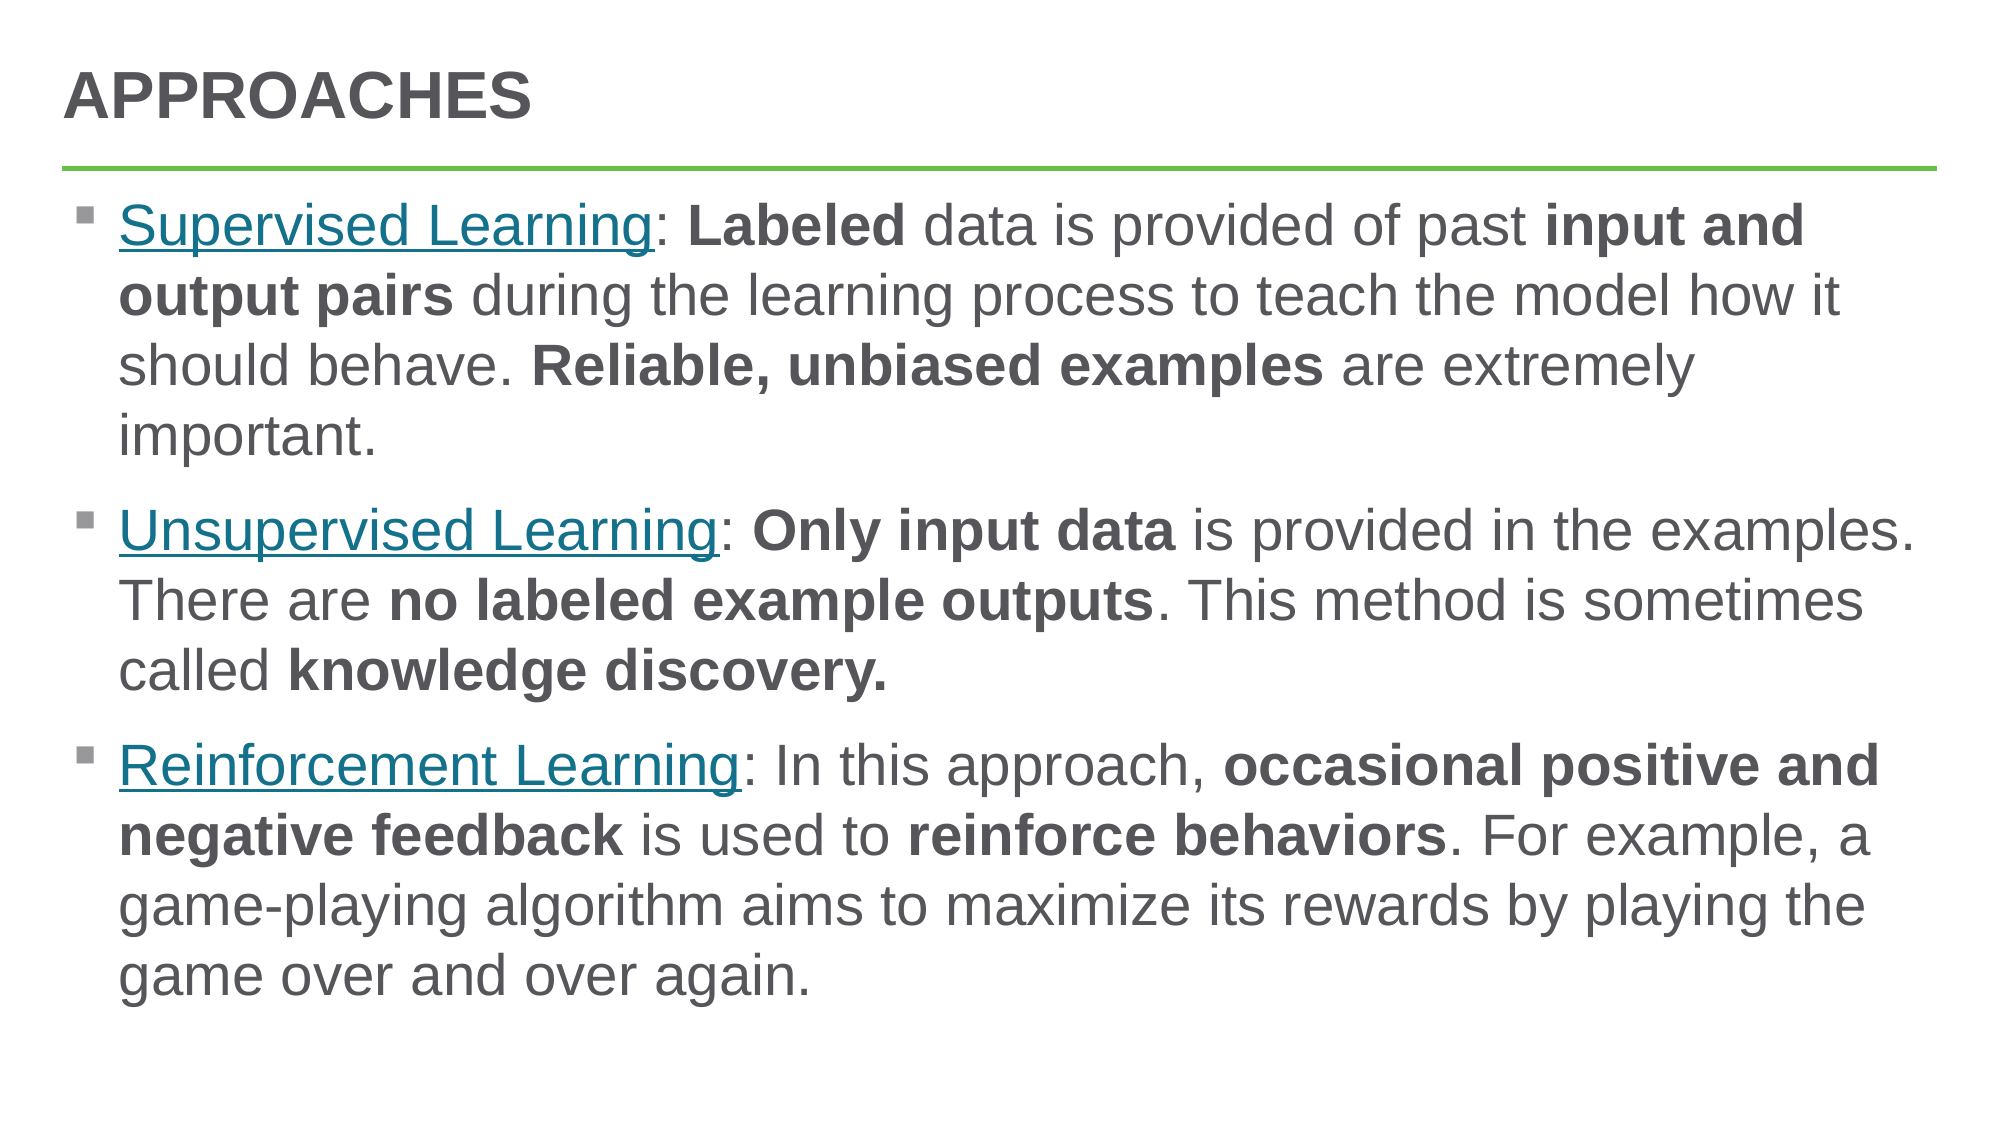

# Approaches
Supervised Learning: Labeled data is provided of past input and output pairs during the learning process to teach the model how it should behave. Reliable, unbiased examples are extremely important.
Unsupervised Learning: Only input data is provided in the examples. There are no labeled example outputs. This method is sometimes called knowledge discovery.
Reinforcement Learning: In this approach, occasional positive and negative feedback is used to reinforce behaviors. For example, a game-playing algorithm aims to maximize its rewards by playing the game over and over again.